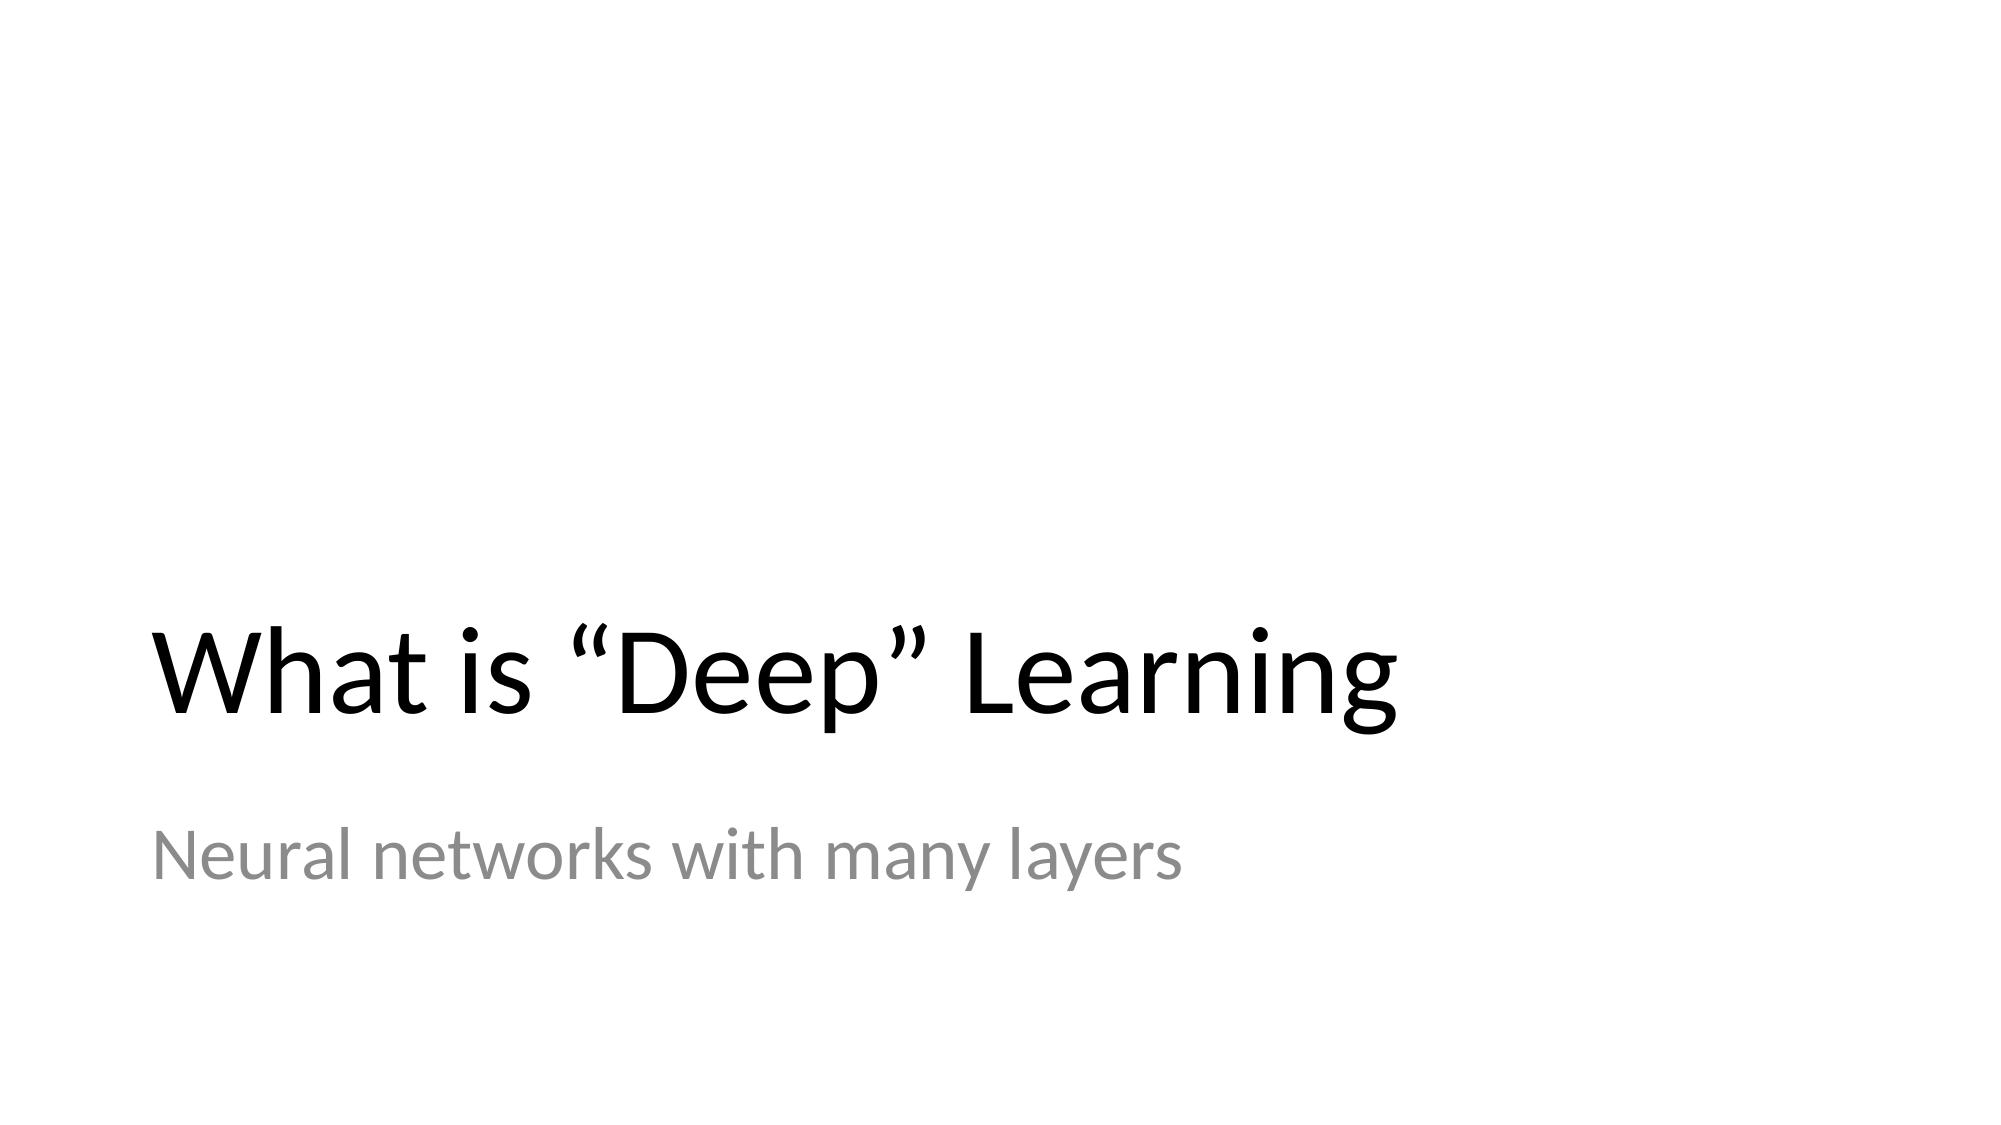

# What is “Deep” Learning
Neural networks with many layers